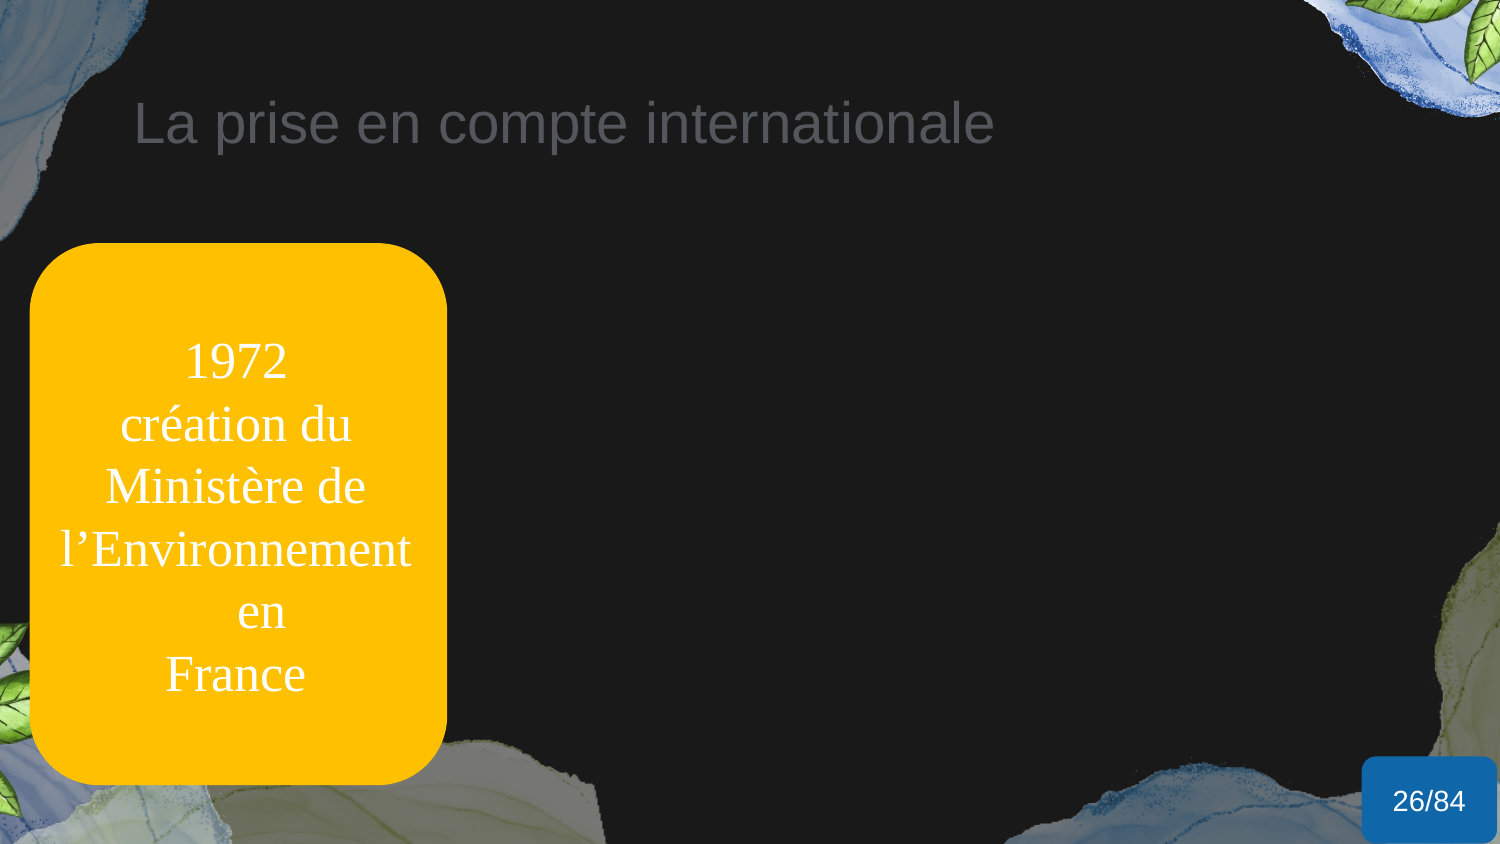

# La prise en compte internationale

1972
1965
1968_1972
1972
création du
Ministère de
l’Environnement en
France
26/84